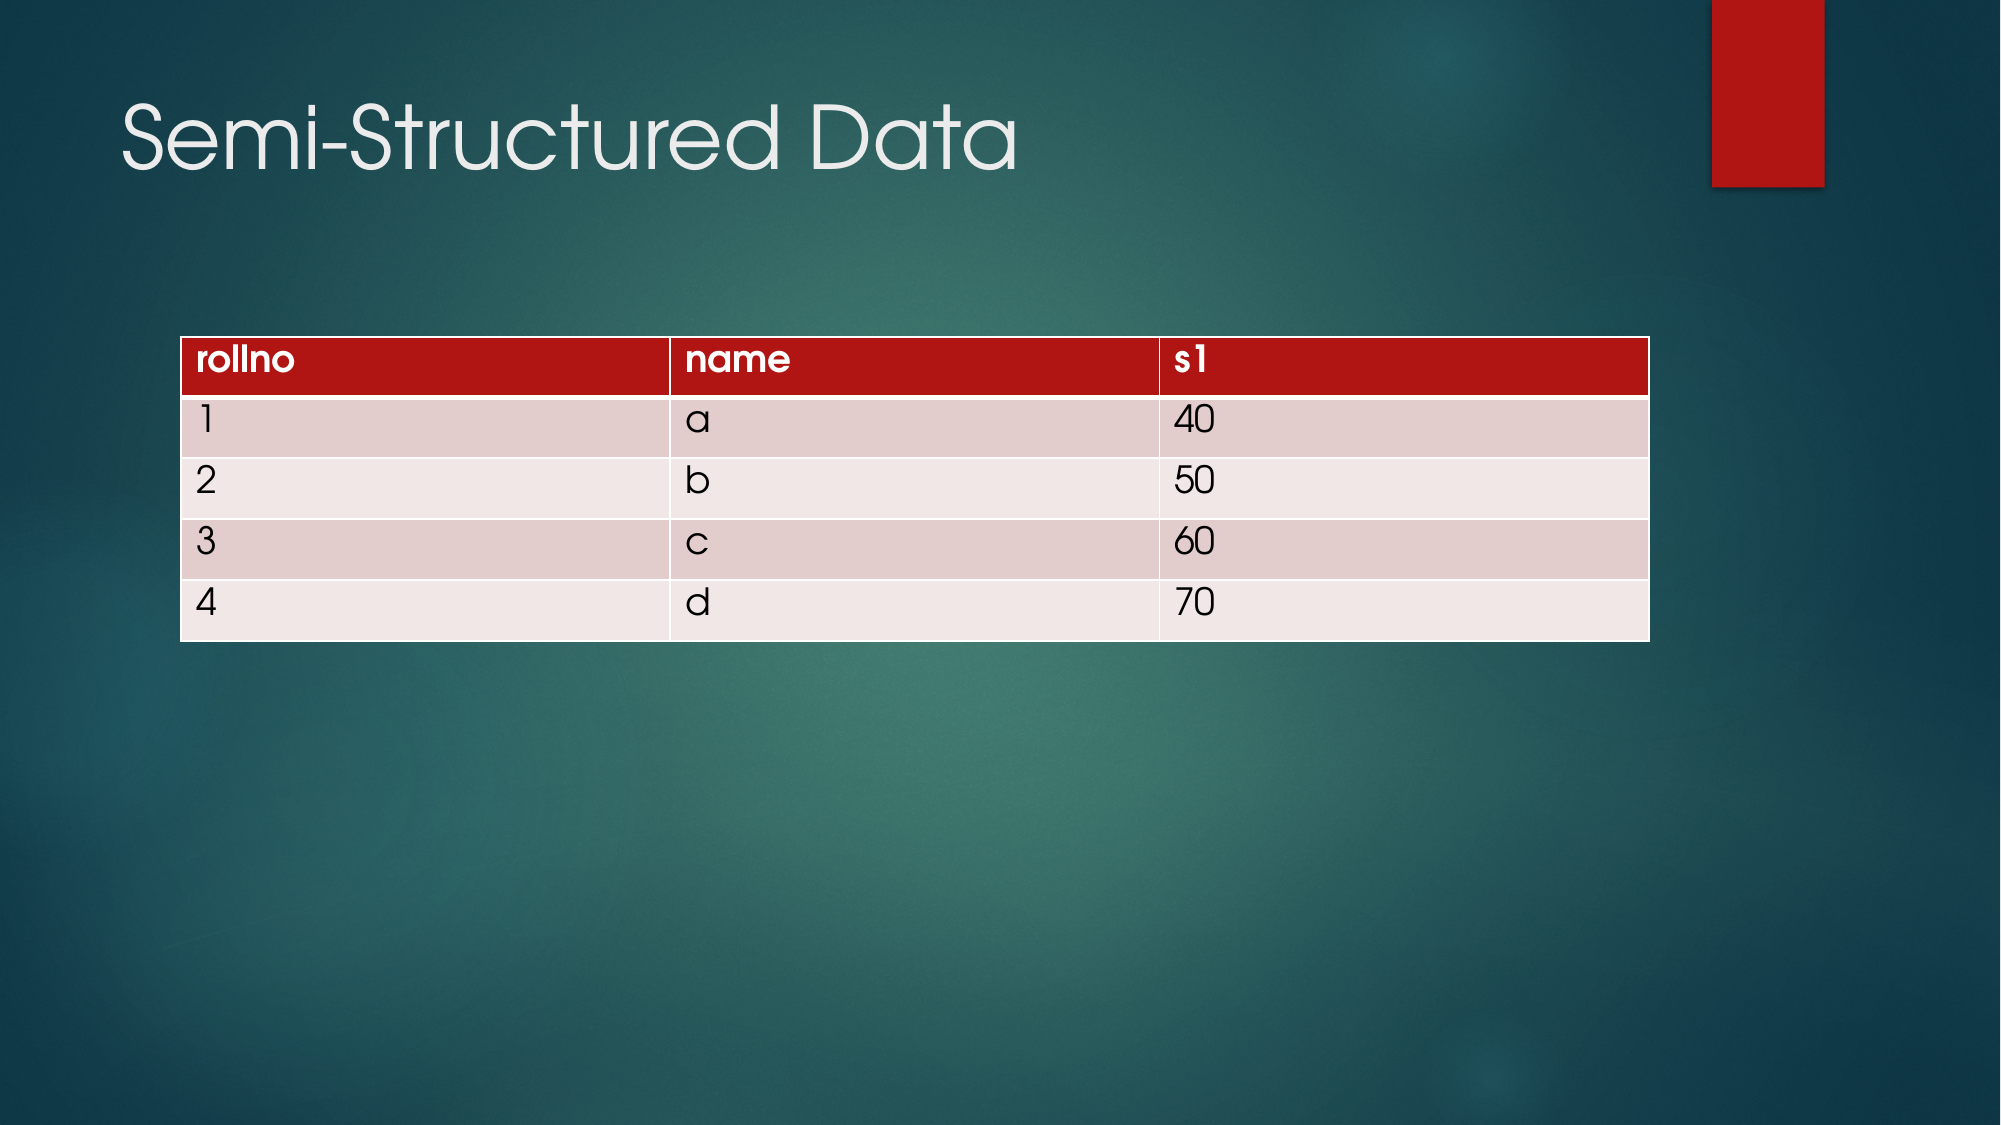

# Semi-Structured Data
| rollno | name | s1 |
| --- | --- | --- |
| 1 | a | 40 |
| 2 | b | 50 |
| 3 | c | 60 |
| 4 | d | 70 |